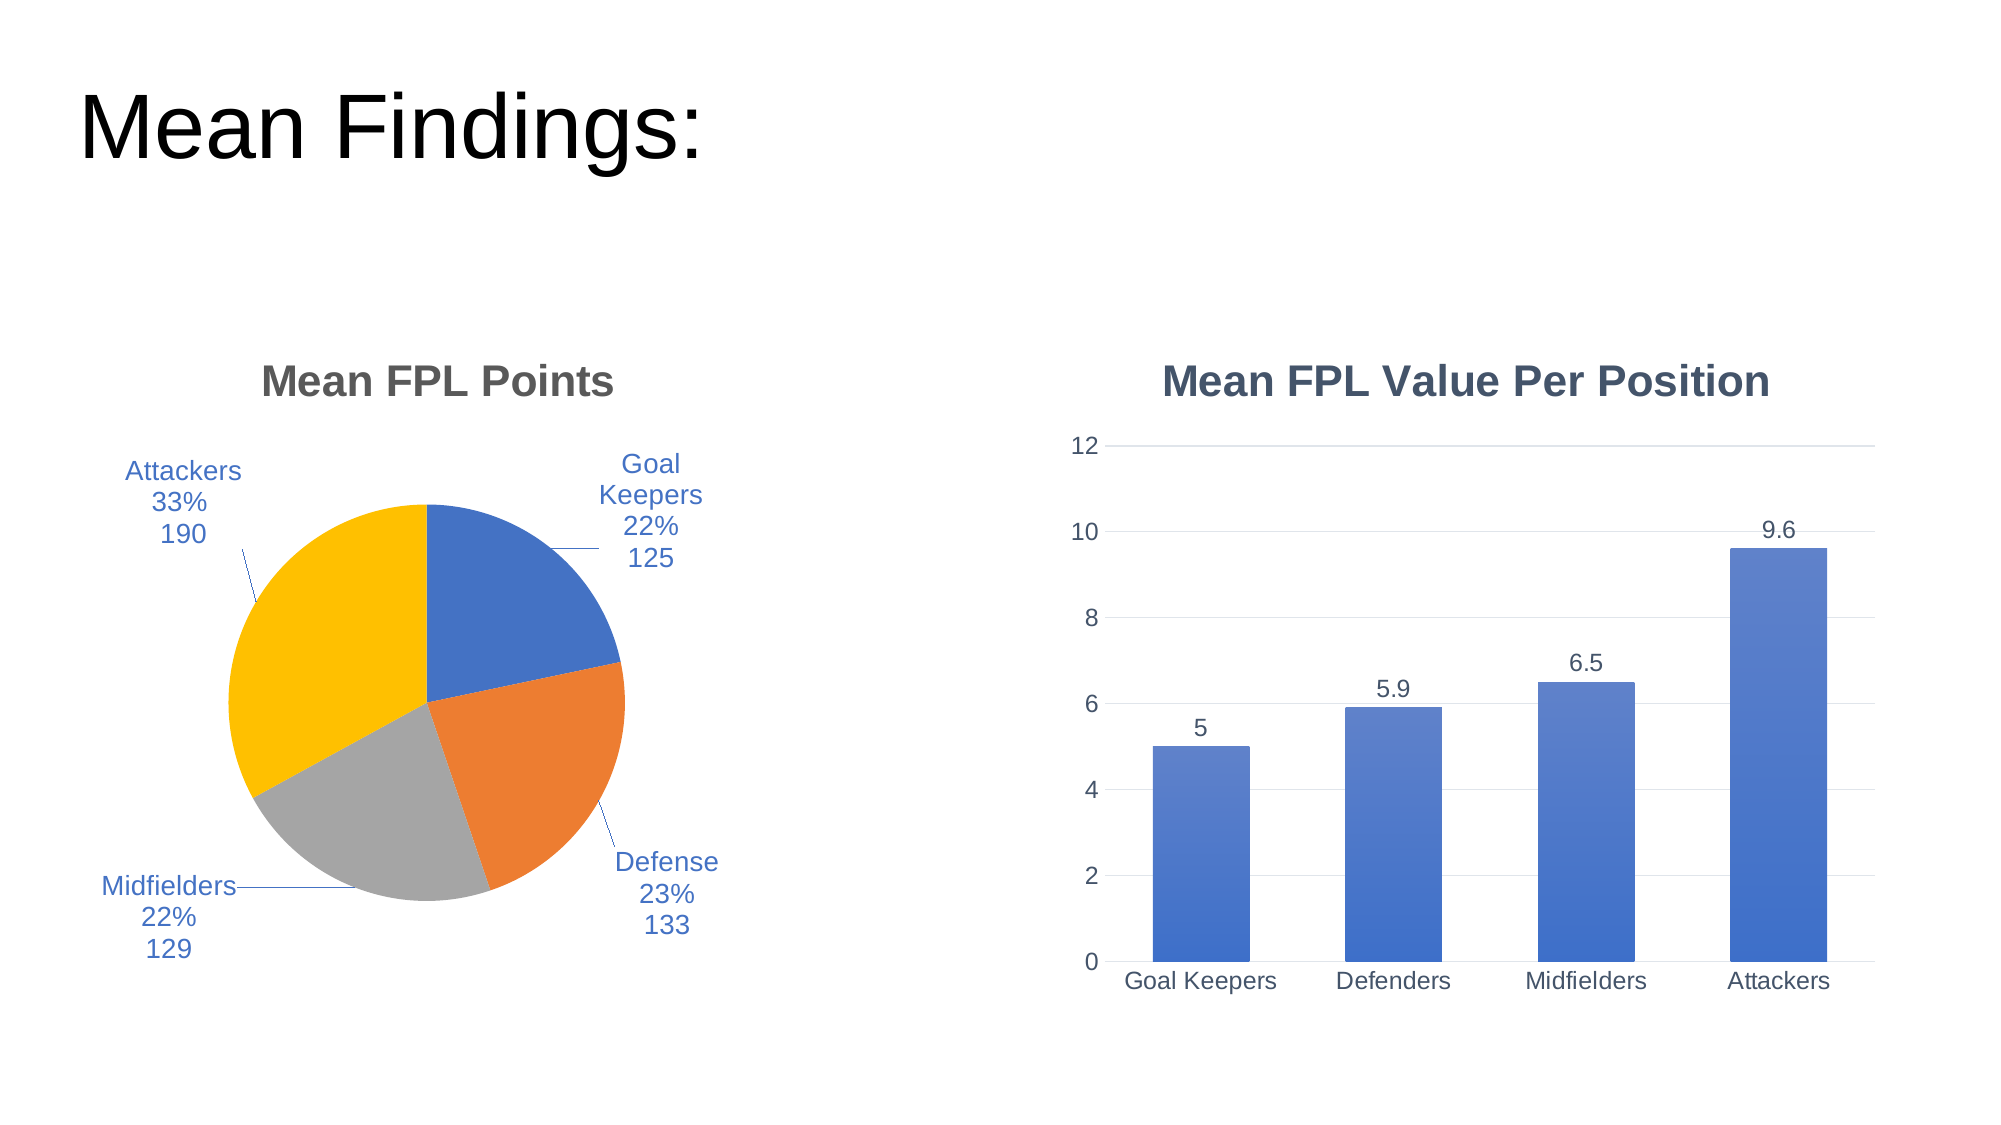

# Mean Findings:

### Chart: Mean FPL Points

| Category | Y-Value 1 |
|---|---|
| Goal Keepers | 125.0 |
| Defense | 133.0 |
| Midfielders | 128.0 |
| Attackers | 190.0 |

### Chart: Mean FPL Value Per Position

| Category |  |
|---|---|
| Goal Keepers | 5.0 |
| Defenders | 5.9 |
| Midfielders | 6.5 |
| Attackers | 9.6 |